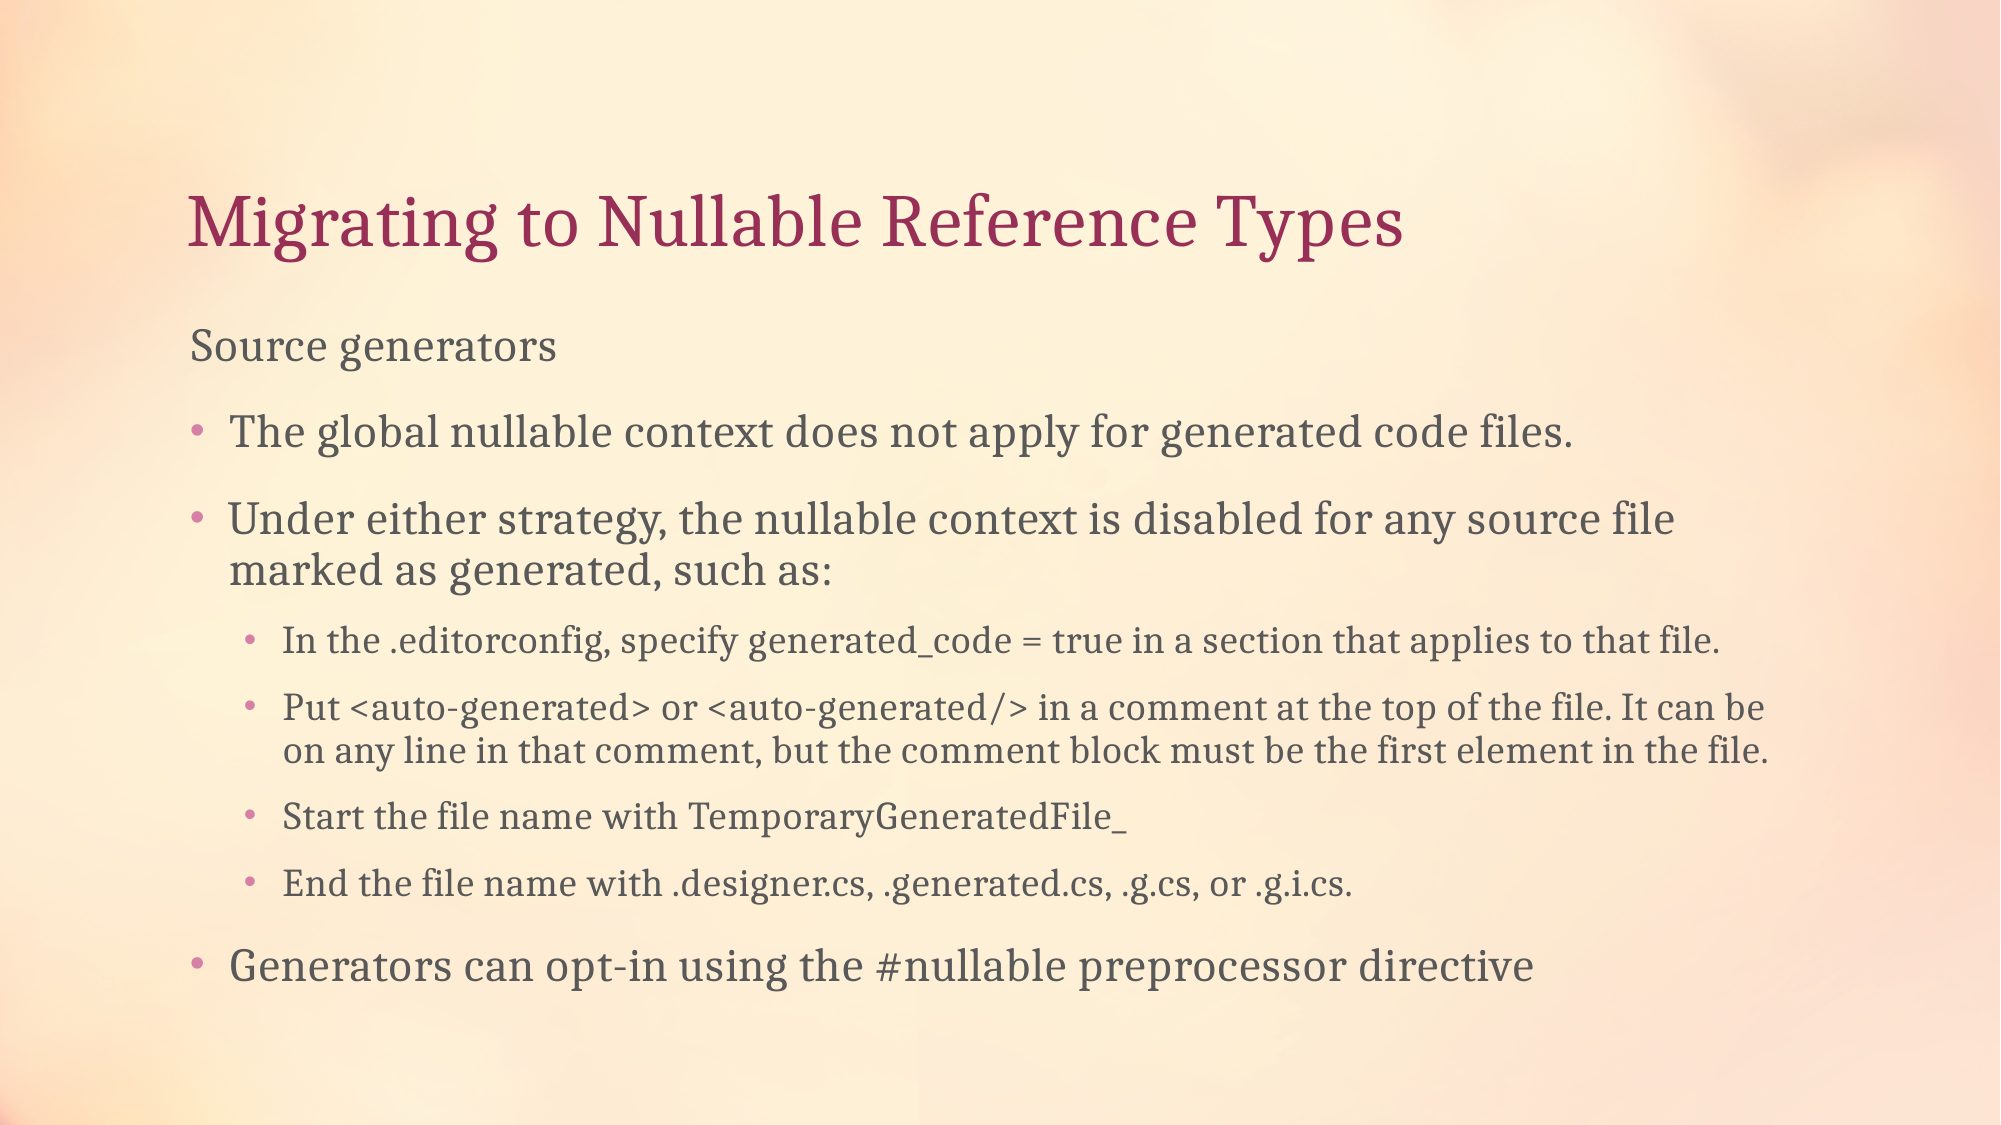

# Migrating to Nullable Reference Types
Source generators
The global nullable context does not apply for generated code files.
Under either strategy, the nullable context is disabled for any source file marked as generated, such as:
In the .editorconfig, specify generated_code = true in a section that applies to that file.
Put <auto-generated> or <auto-generated/> in a comment at the top of the file. It can be on any line in that comment, but the comment block must be the first element in the file.
Start the file name with TemporaryGeneratedFile_
End the file name with .designer.cs, .generated.cs, .g.cs, or .g.i.cs.
Generators can opt-in using the #nullable preprocessor directive